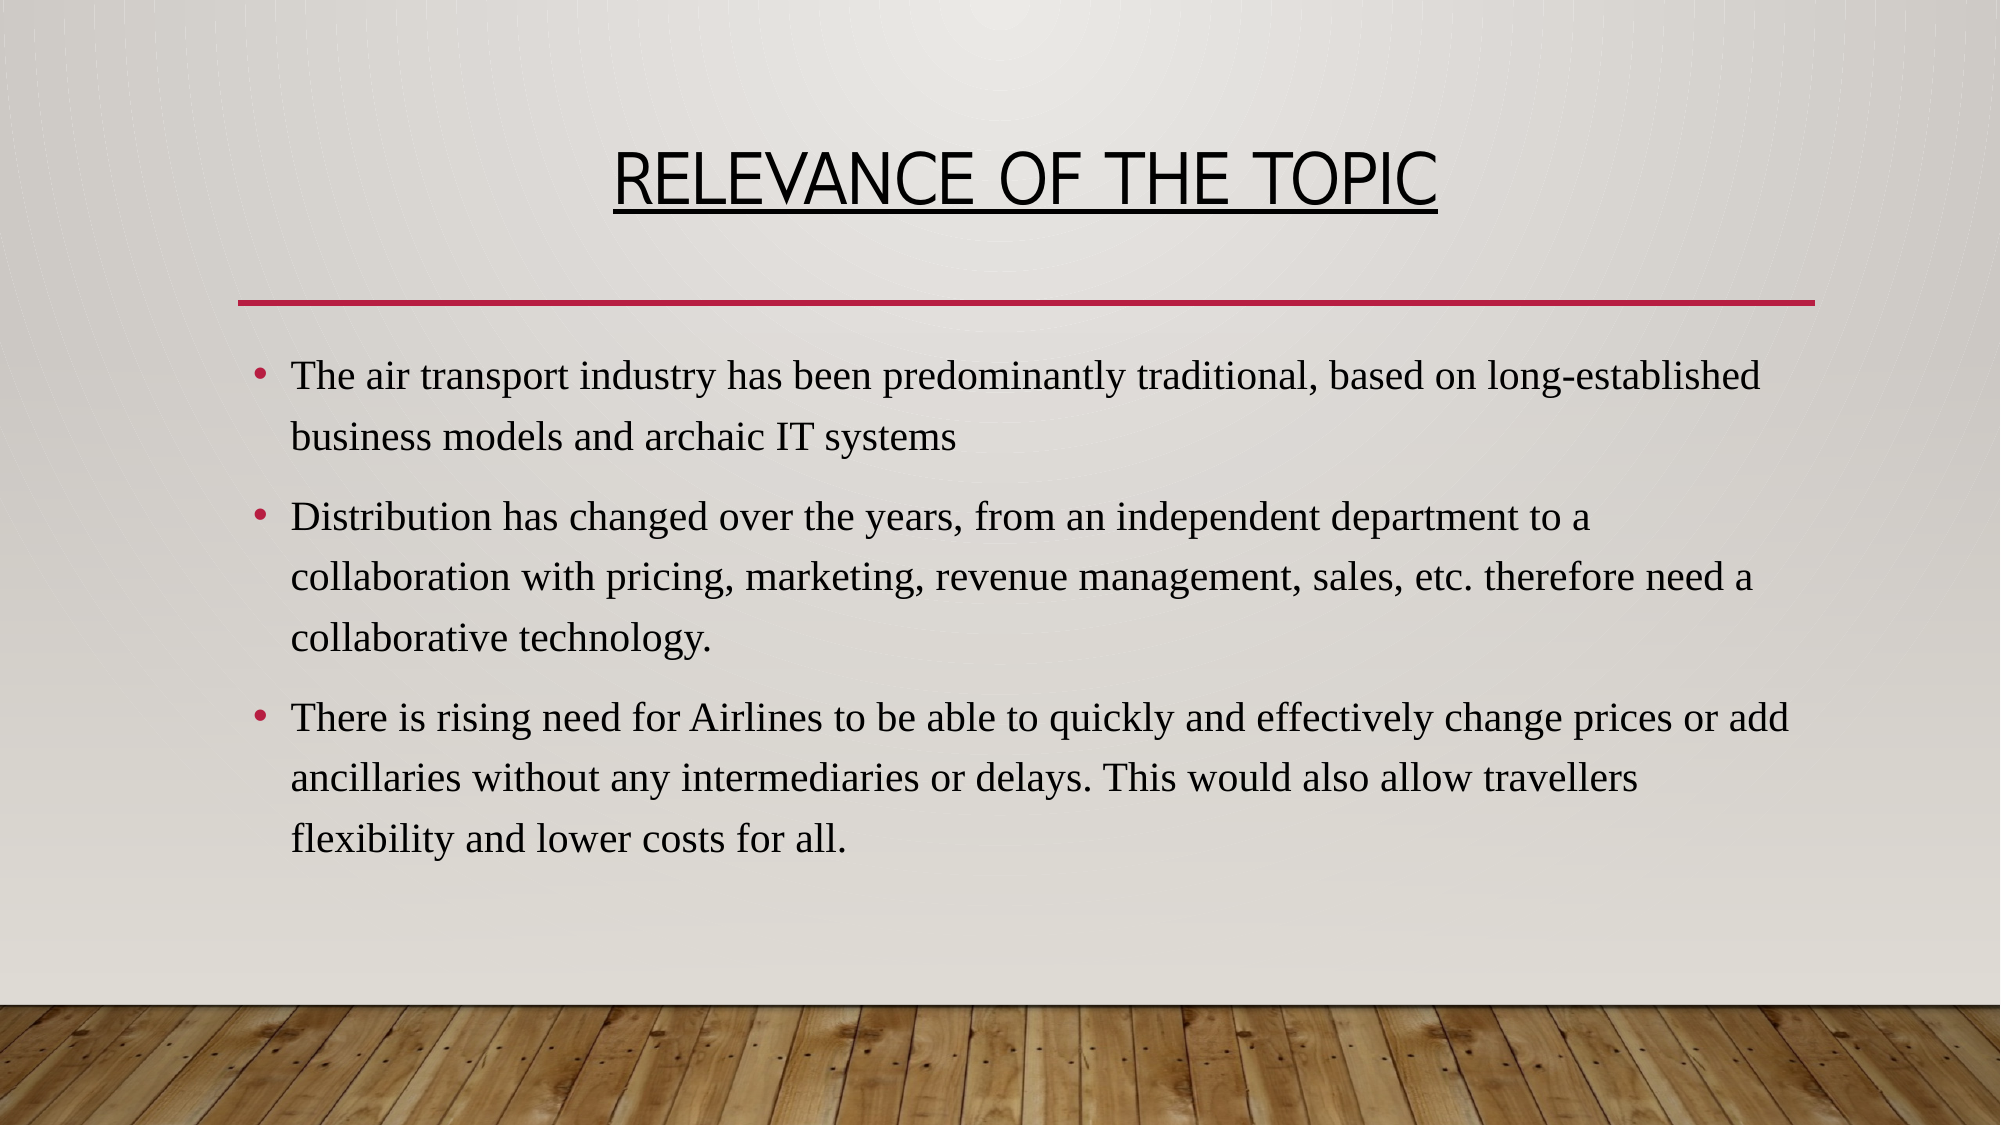

# RELEVANCE OF THE TOPIC
The air transport industry has been predominantly traditional, based on long-established business models and archaic IT systems
Distribution has changed over the years, from an independent department to a collaboration with pricing, marketing, revenue management, sales, etc. therefore need a collaborative technology.
There is rising need for Airlines to be able to quickly and effectively change prices or add ancillaries without any intermediaries or delays. This would also allow travellers flexibility and lower costs for all.